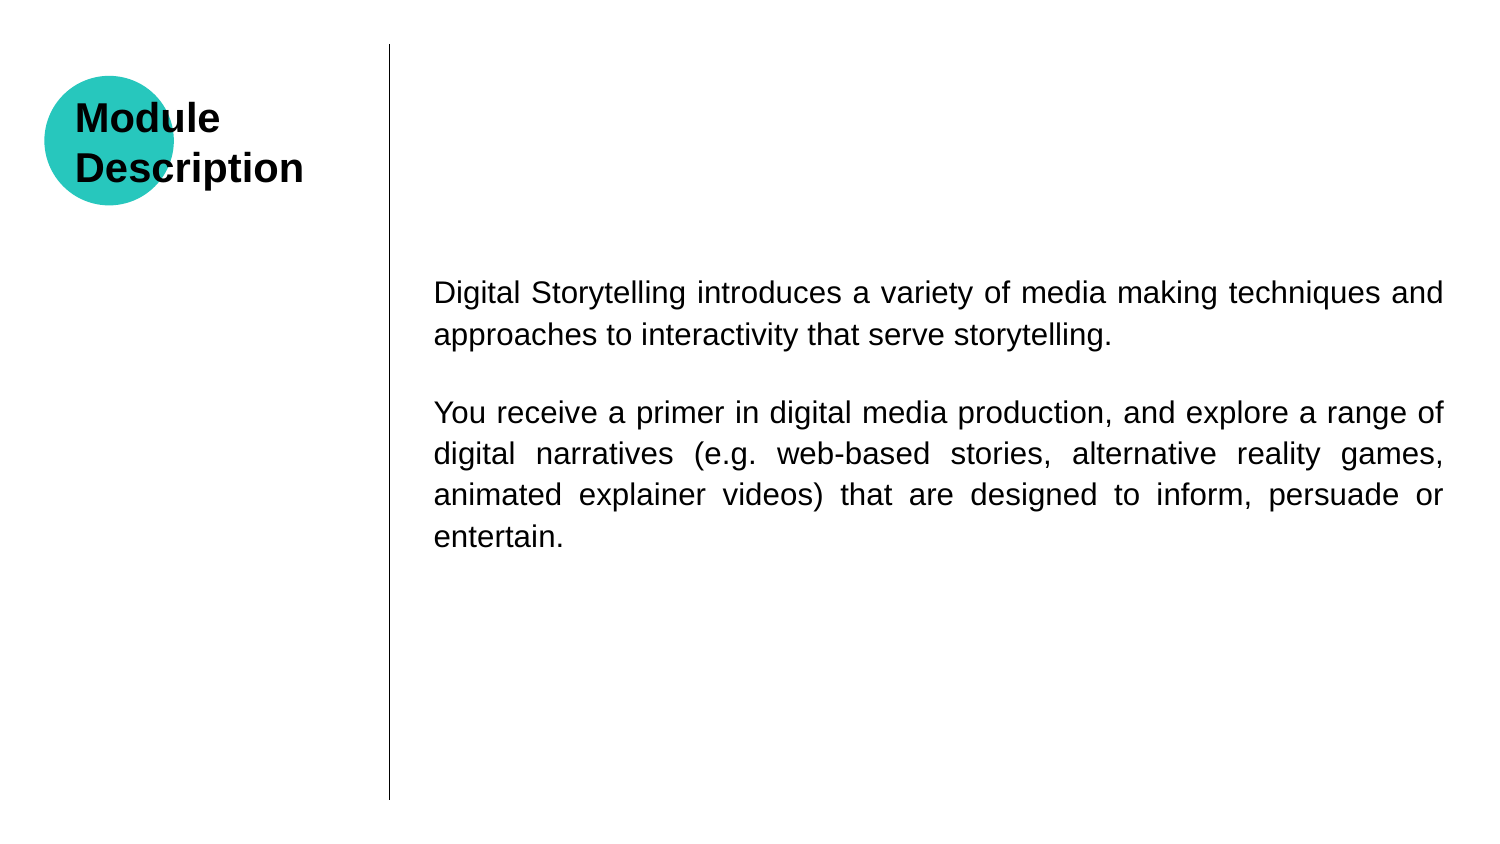

Digital Storytelling introduces a variety of media making techniques and approaches to interactivity that serve storytelling.
You receive a primer in digital media production, and explore a range of digital narratives (e.g. web-based stories, alternative reality games, animated explainer videos) that are designed to inform, persuade or entertain.

# Module
Description